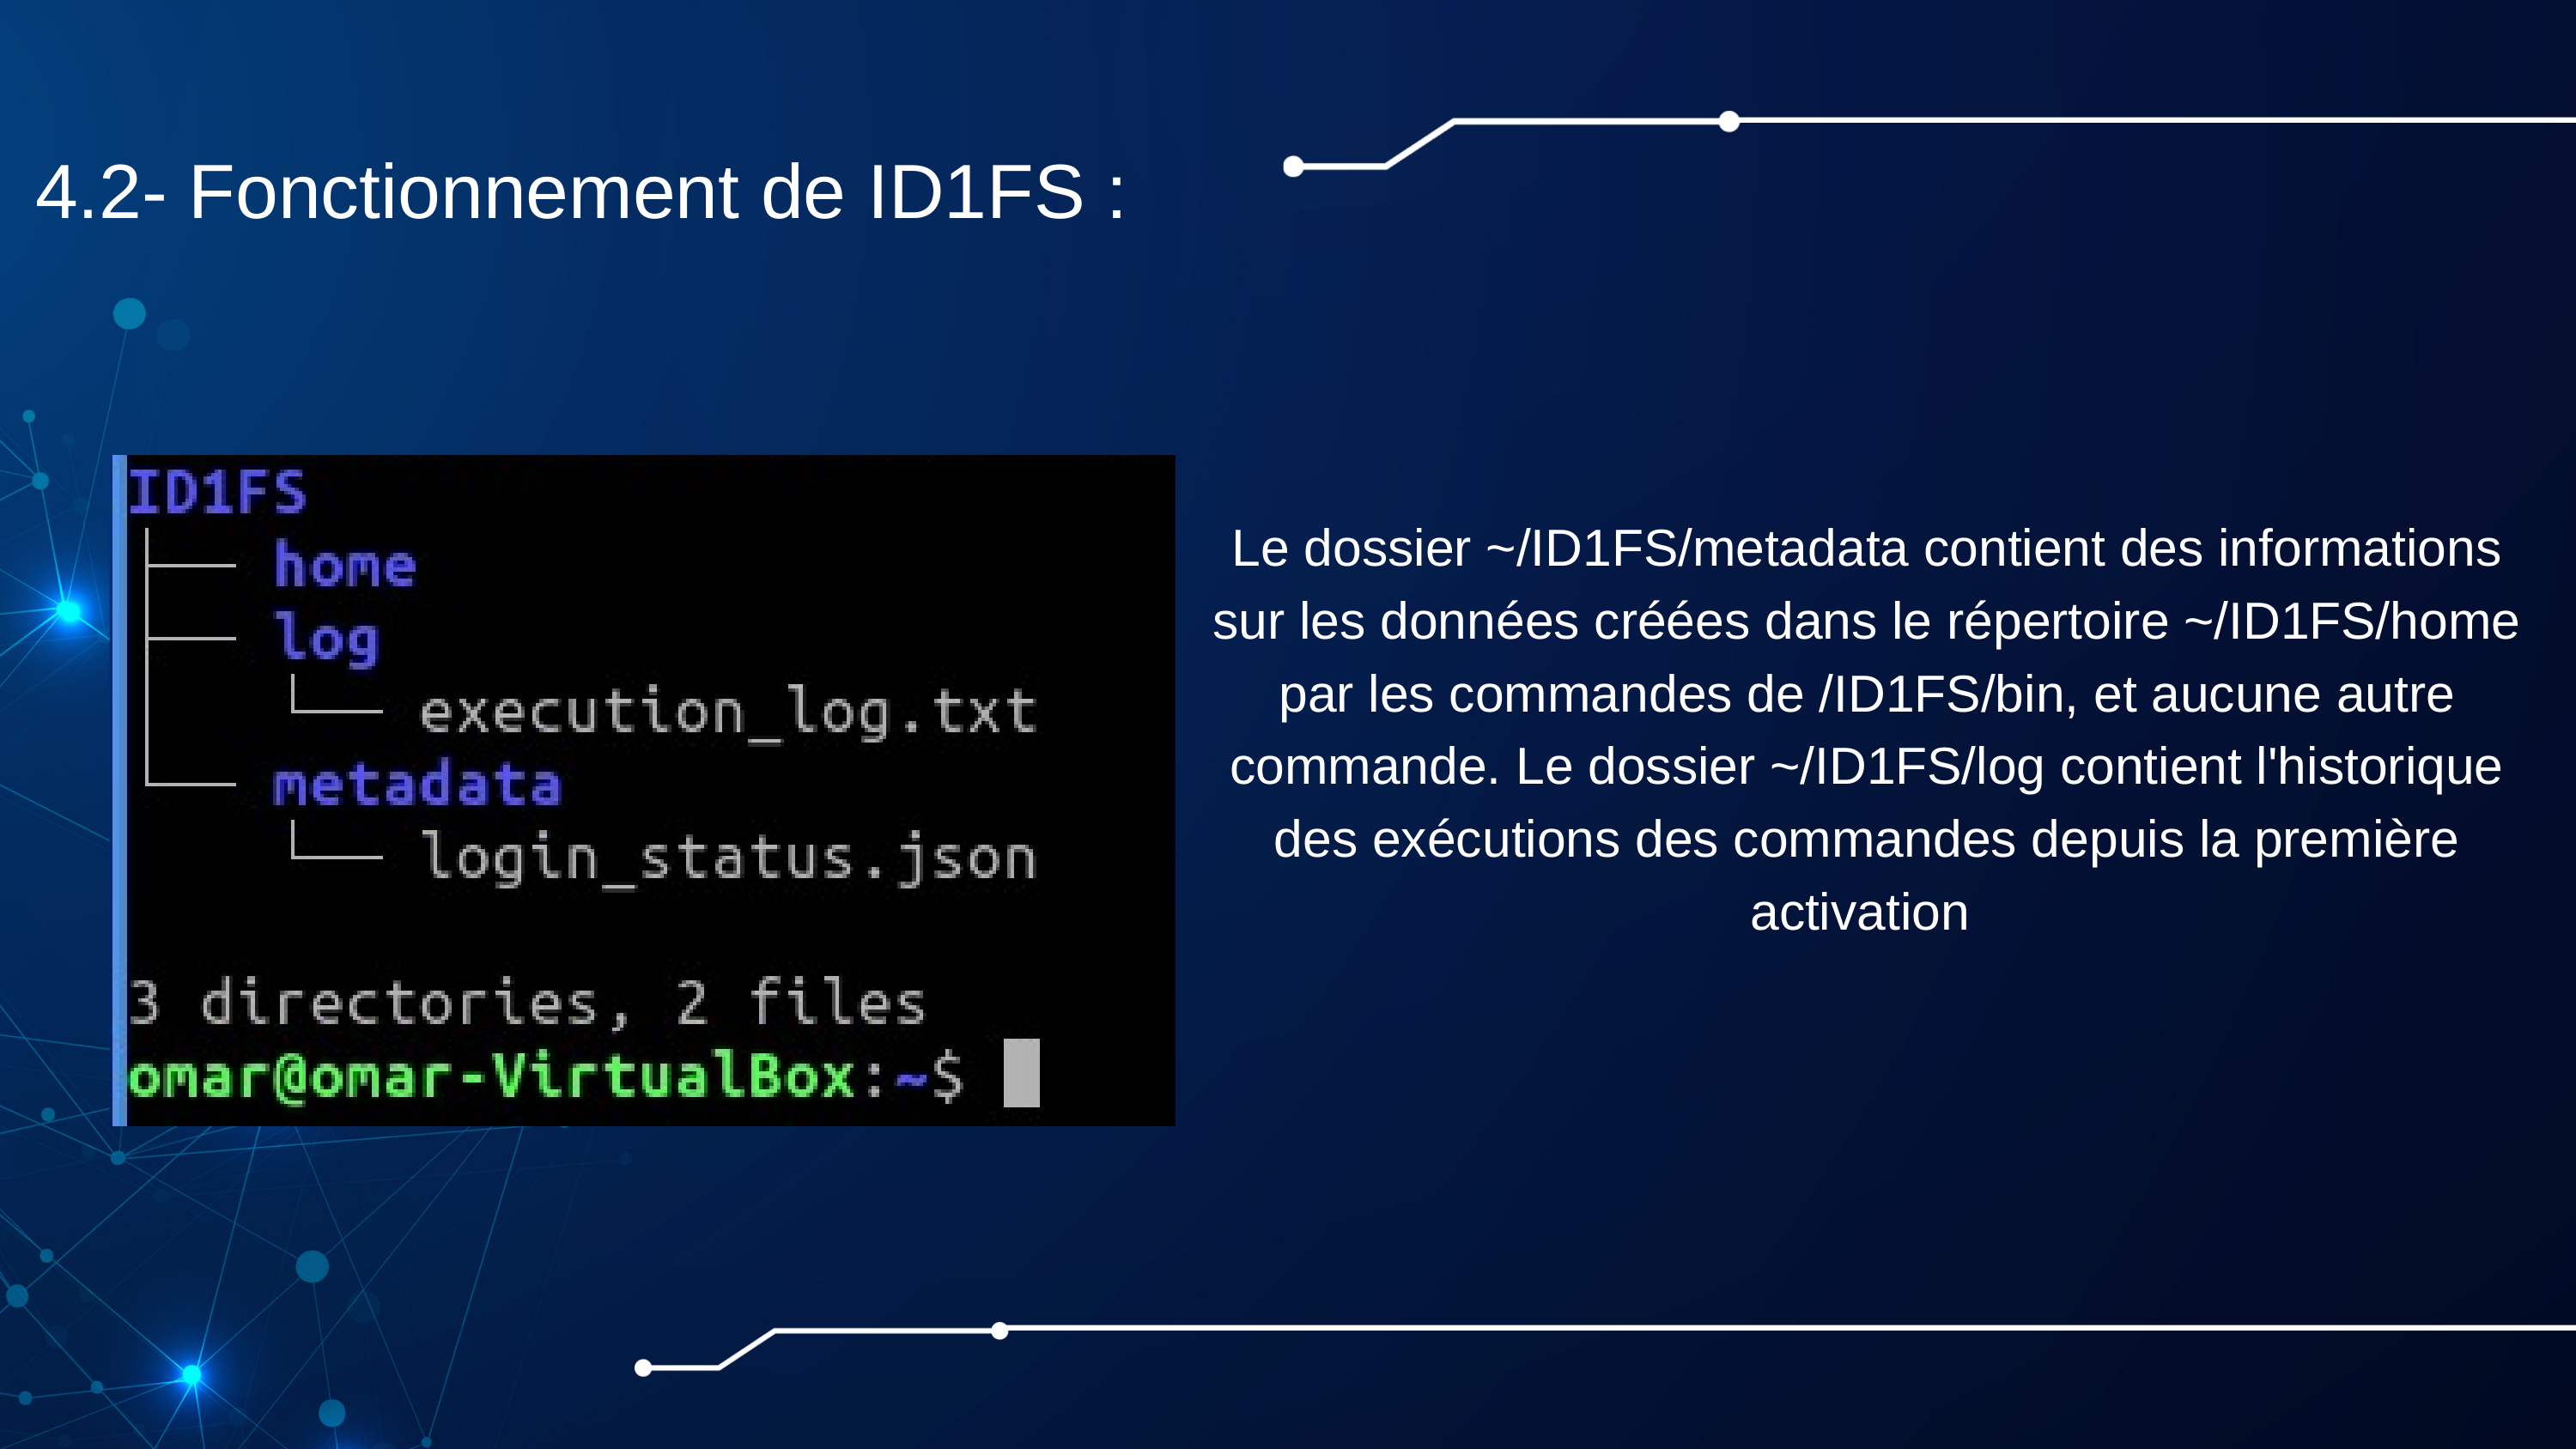

4.2- Fonctionnement de ID1FS :

Le dossier ~/ID1FS/metadata contient des informations sur les données créées dans le répertoire ~/ID1FS/home par les commandes de /ID1FS/bin, et aucune autre commande. Le dossier ~/ID1FS/log contient l'historique des exécutions des commandes depuis la première activation